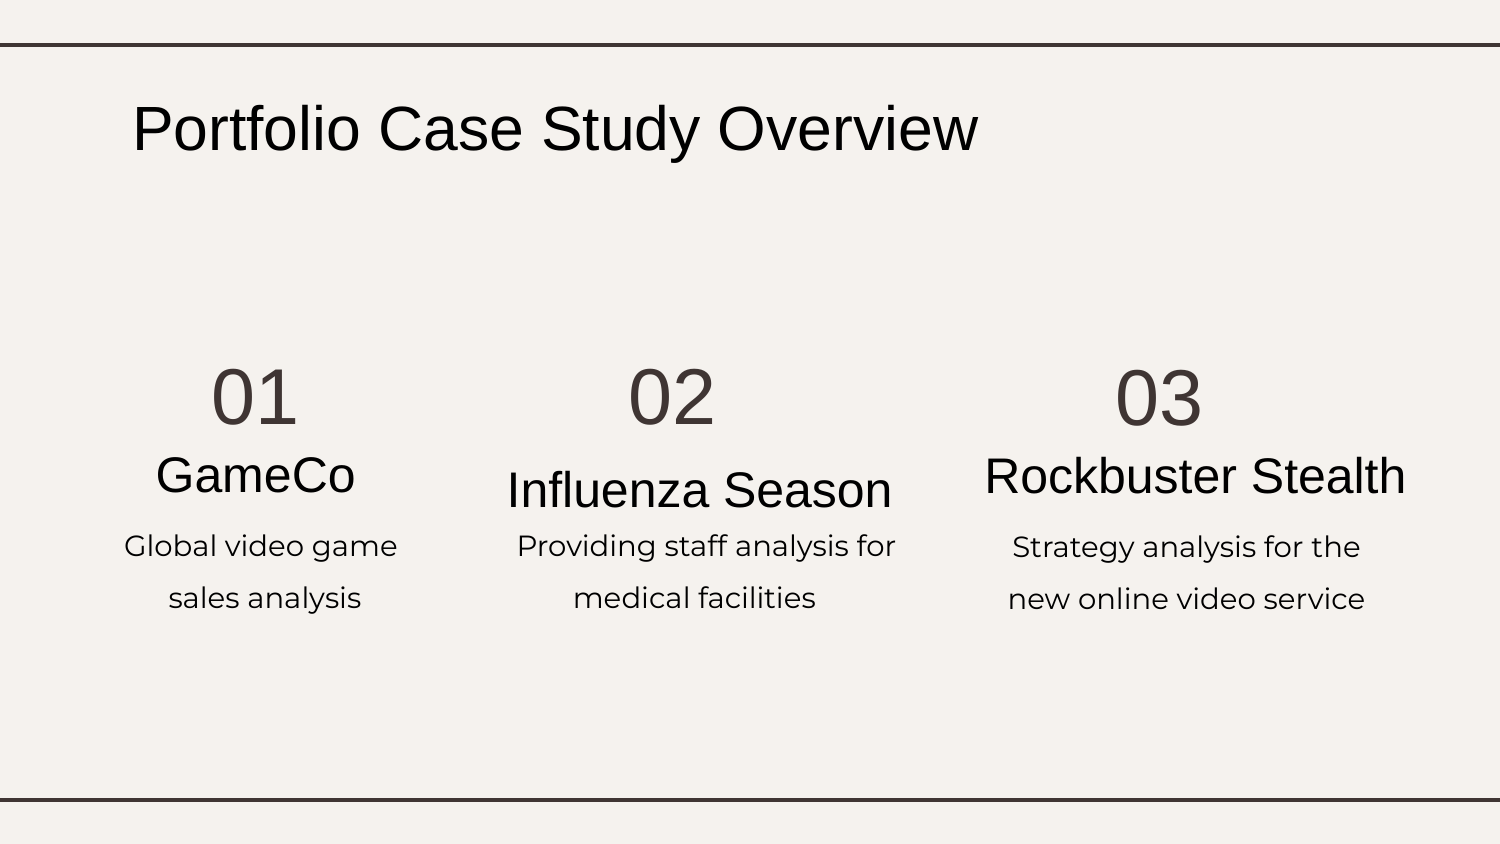

# Portfolio Case Study Overview
01
02
03
GameCo
Influenza Season
Rockbuster Stealth
Providing staff analysis for medical facilities
Global video game
sales analysis

Strategy analysis for the
new online video service